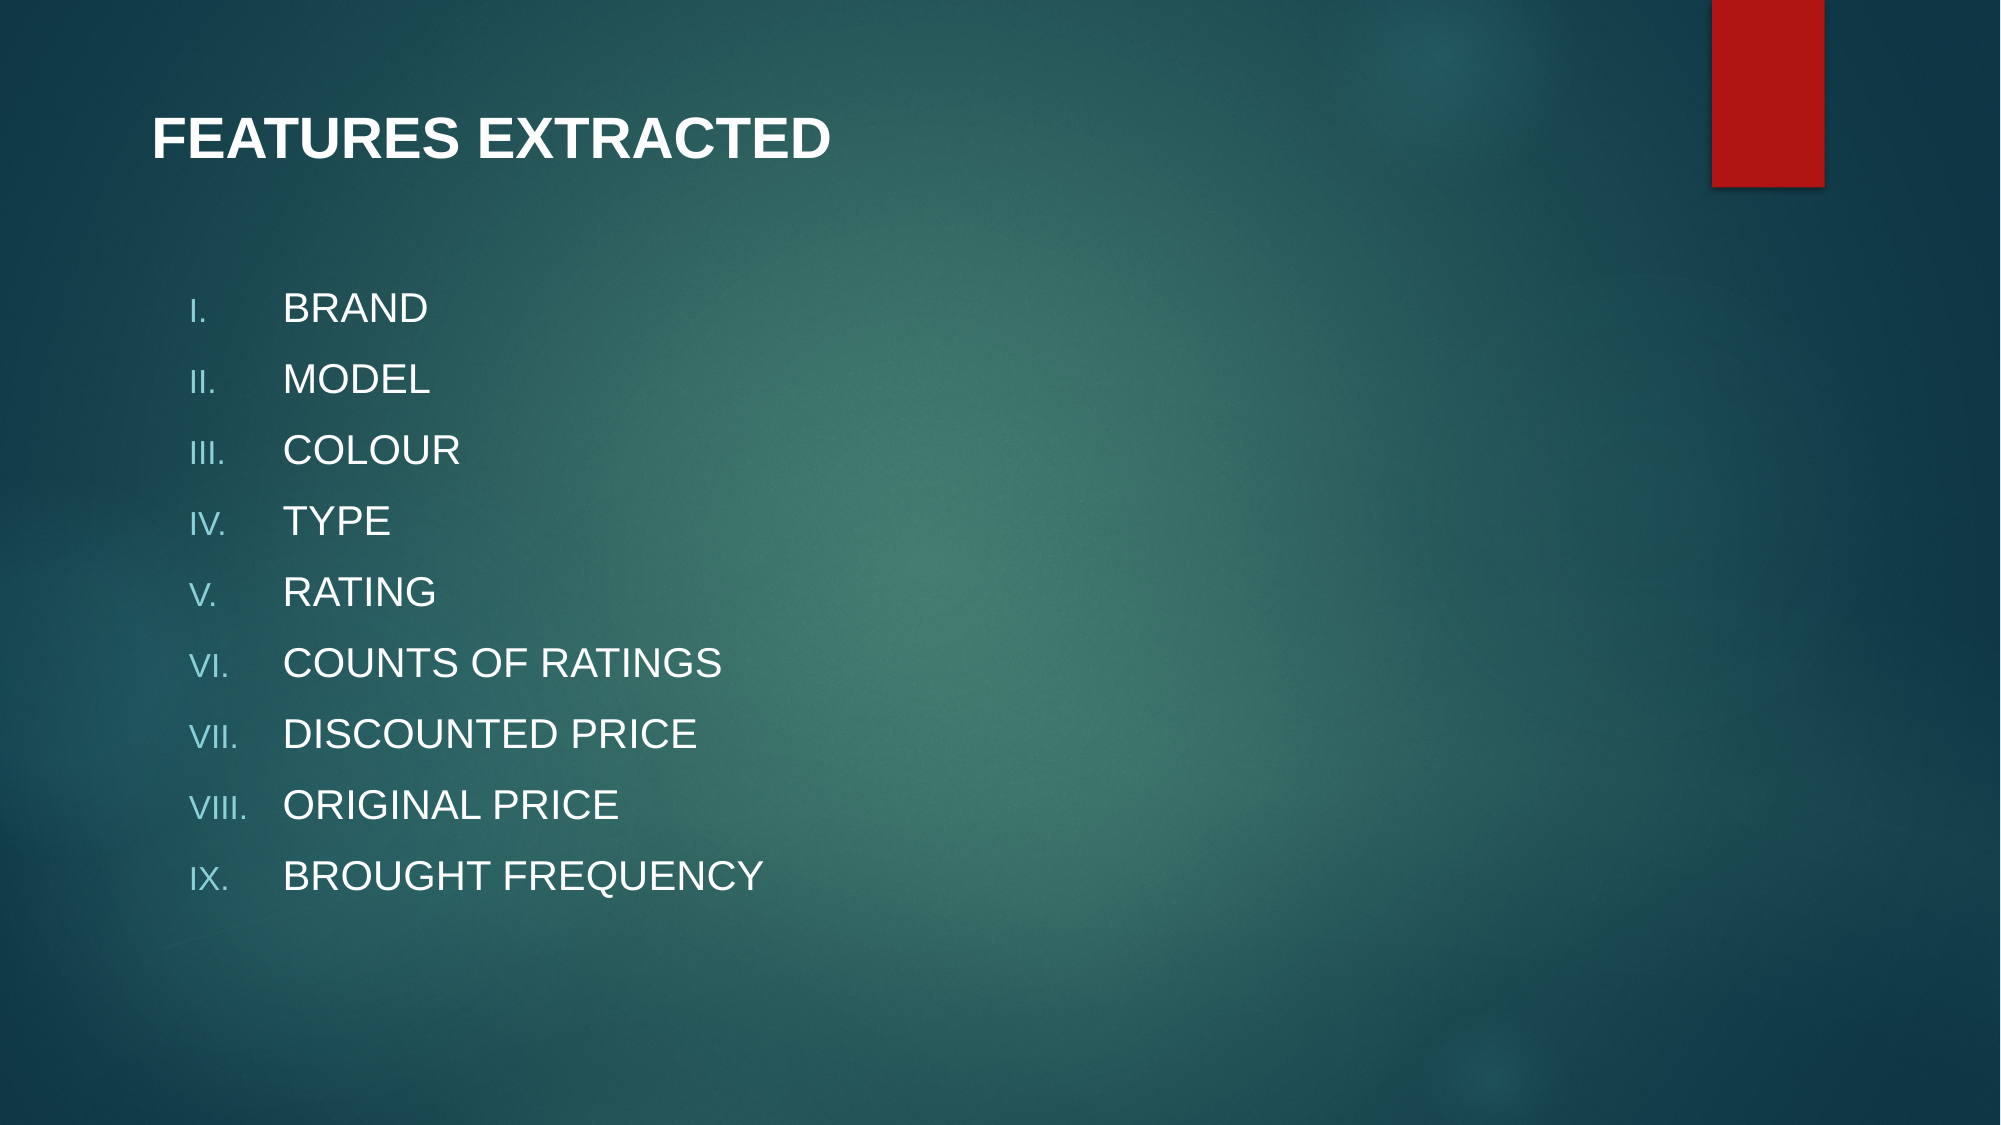

FEATURES EXTRACTED

Brand
Model
Colour
Type
Rating
Counts of ratings
Discounted price
Original price
Brought frequency